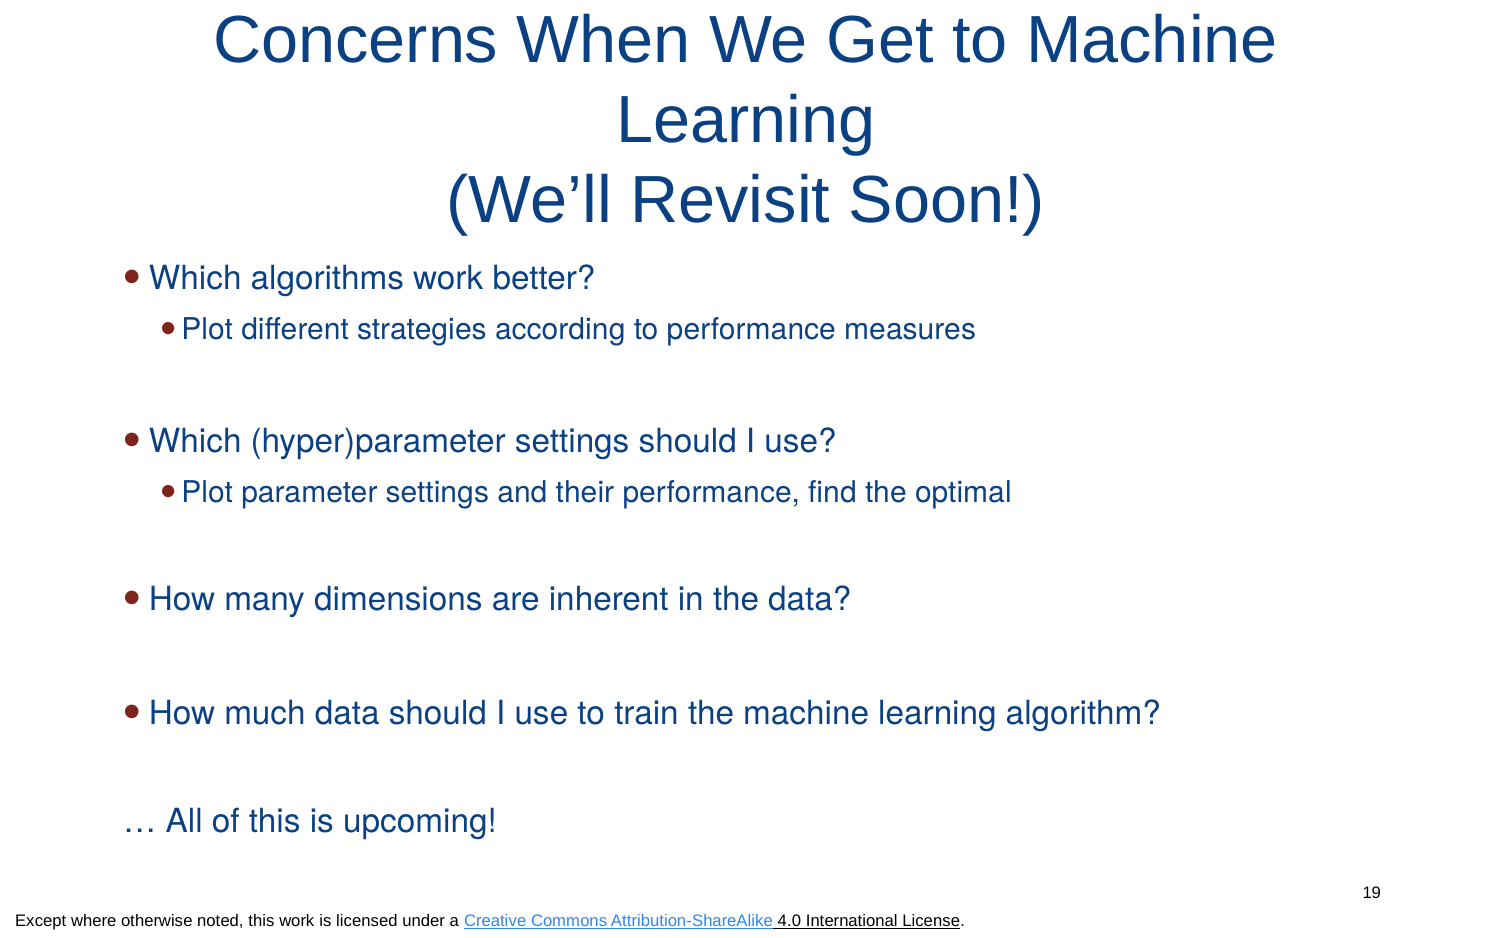

# Concerns When We Get to Machine Learning (We’ll Revisit Soon!)
Which algorithms work better?
Plot different strategies according to performance measures

Which (hyper)parameter settings should I use?
Plot parameter settings and their performance, find the optimal

How many dimensions are inherent in the data?

How much data should I use to train the machine learning algorithm?

… All of this is upcoming!
19